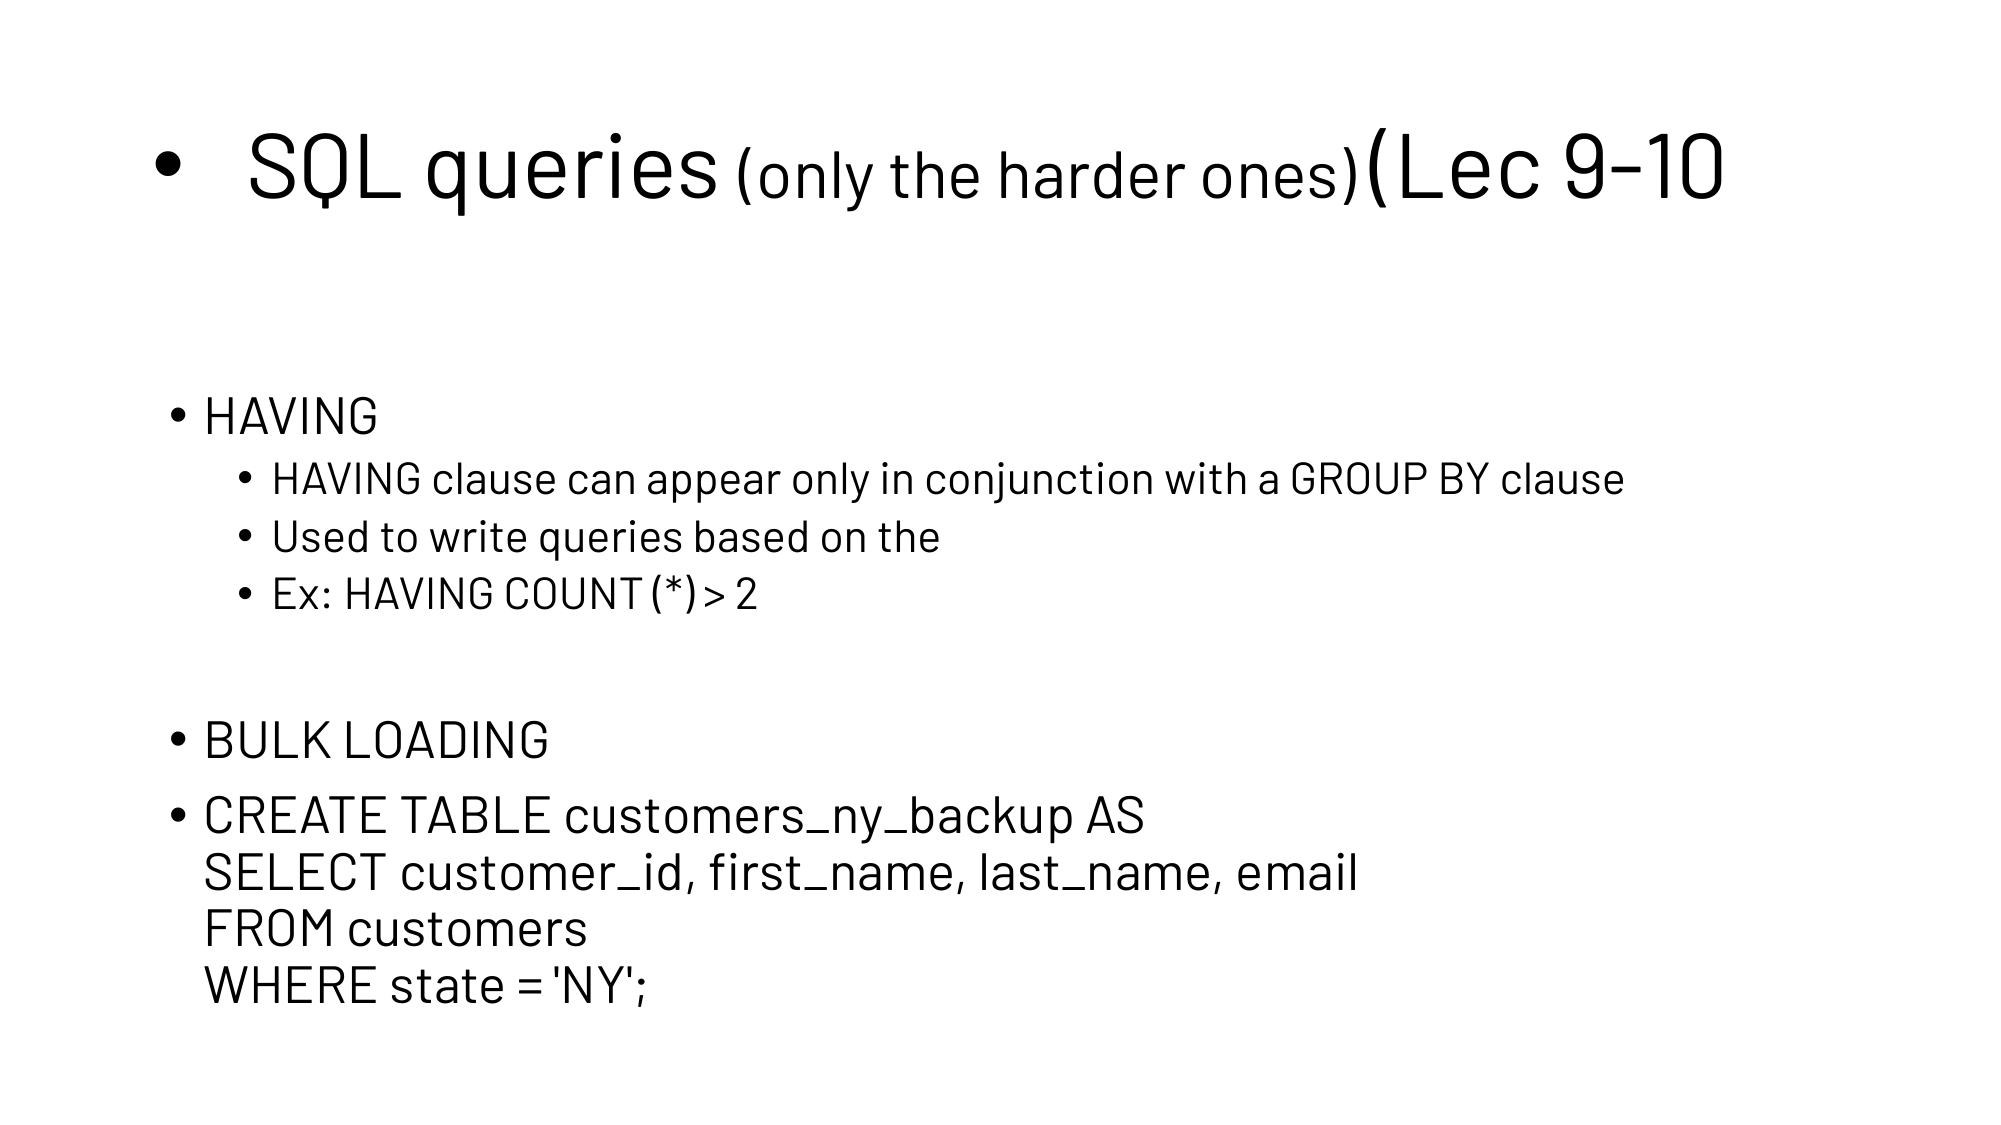

# SQL queries (only the harder ones) (Lec 9-10

HAVING
HAVING clause can appear only in conjunction with a GROUP BY clause
Used to write queries based on the
Ex: HAVING COUNT (*) > 2

BULK LOADING
CREATE TABLE customers_ny_backup AS
SELECT customer_id, first_name, last_name, email
FROM customers
WHERE state = 'NY';